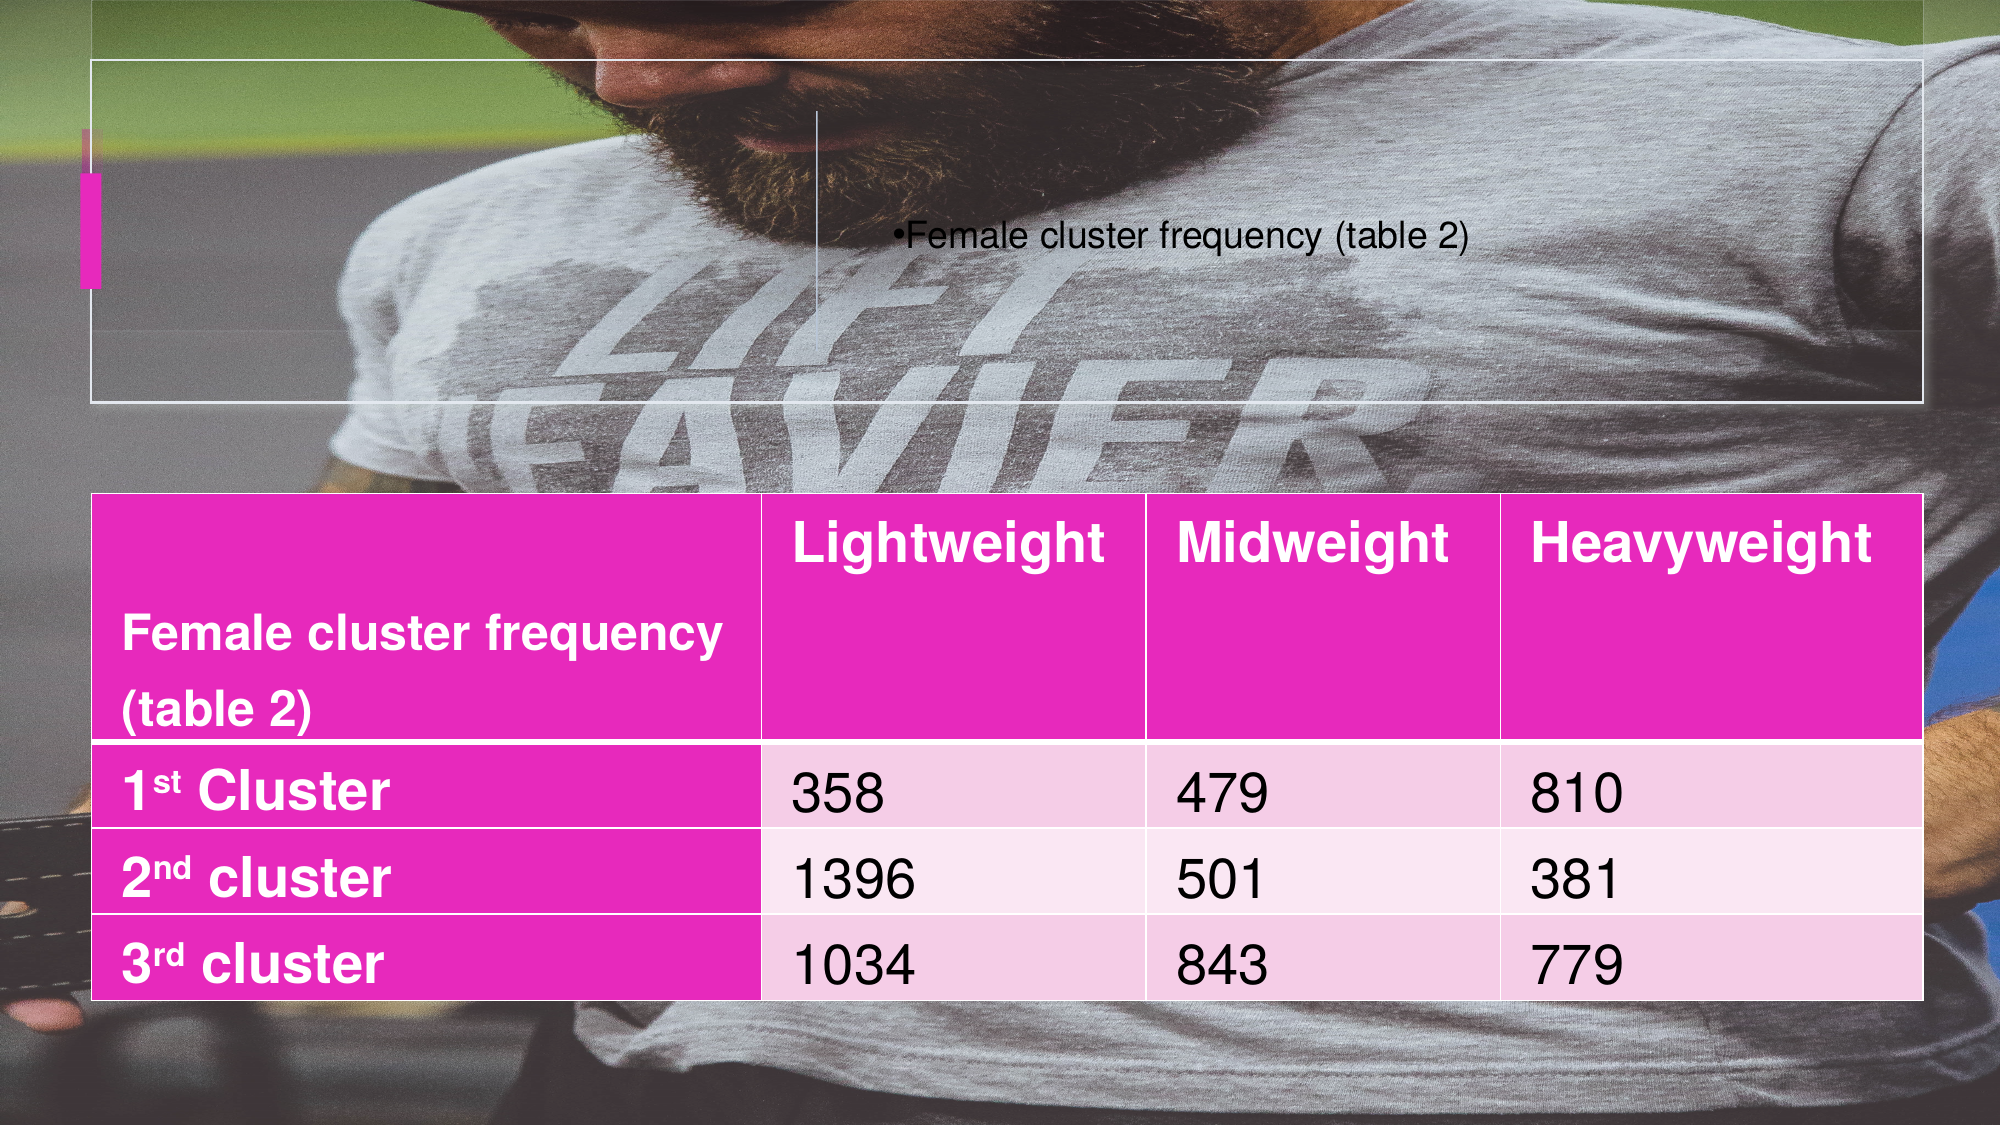

Female cluster frequency (table 2)

| Female cluster frequency (table 2) | Lightweight | Midweight | Heavyweight |
| --- | --- | --- | --- |
| 1st Cluster | 358 | 479 | 810 |
| 2nd cluster | 1396 | 501 | 381 |
| 3rd cluster | 1034 | 843 | 779 |